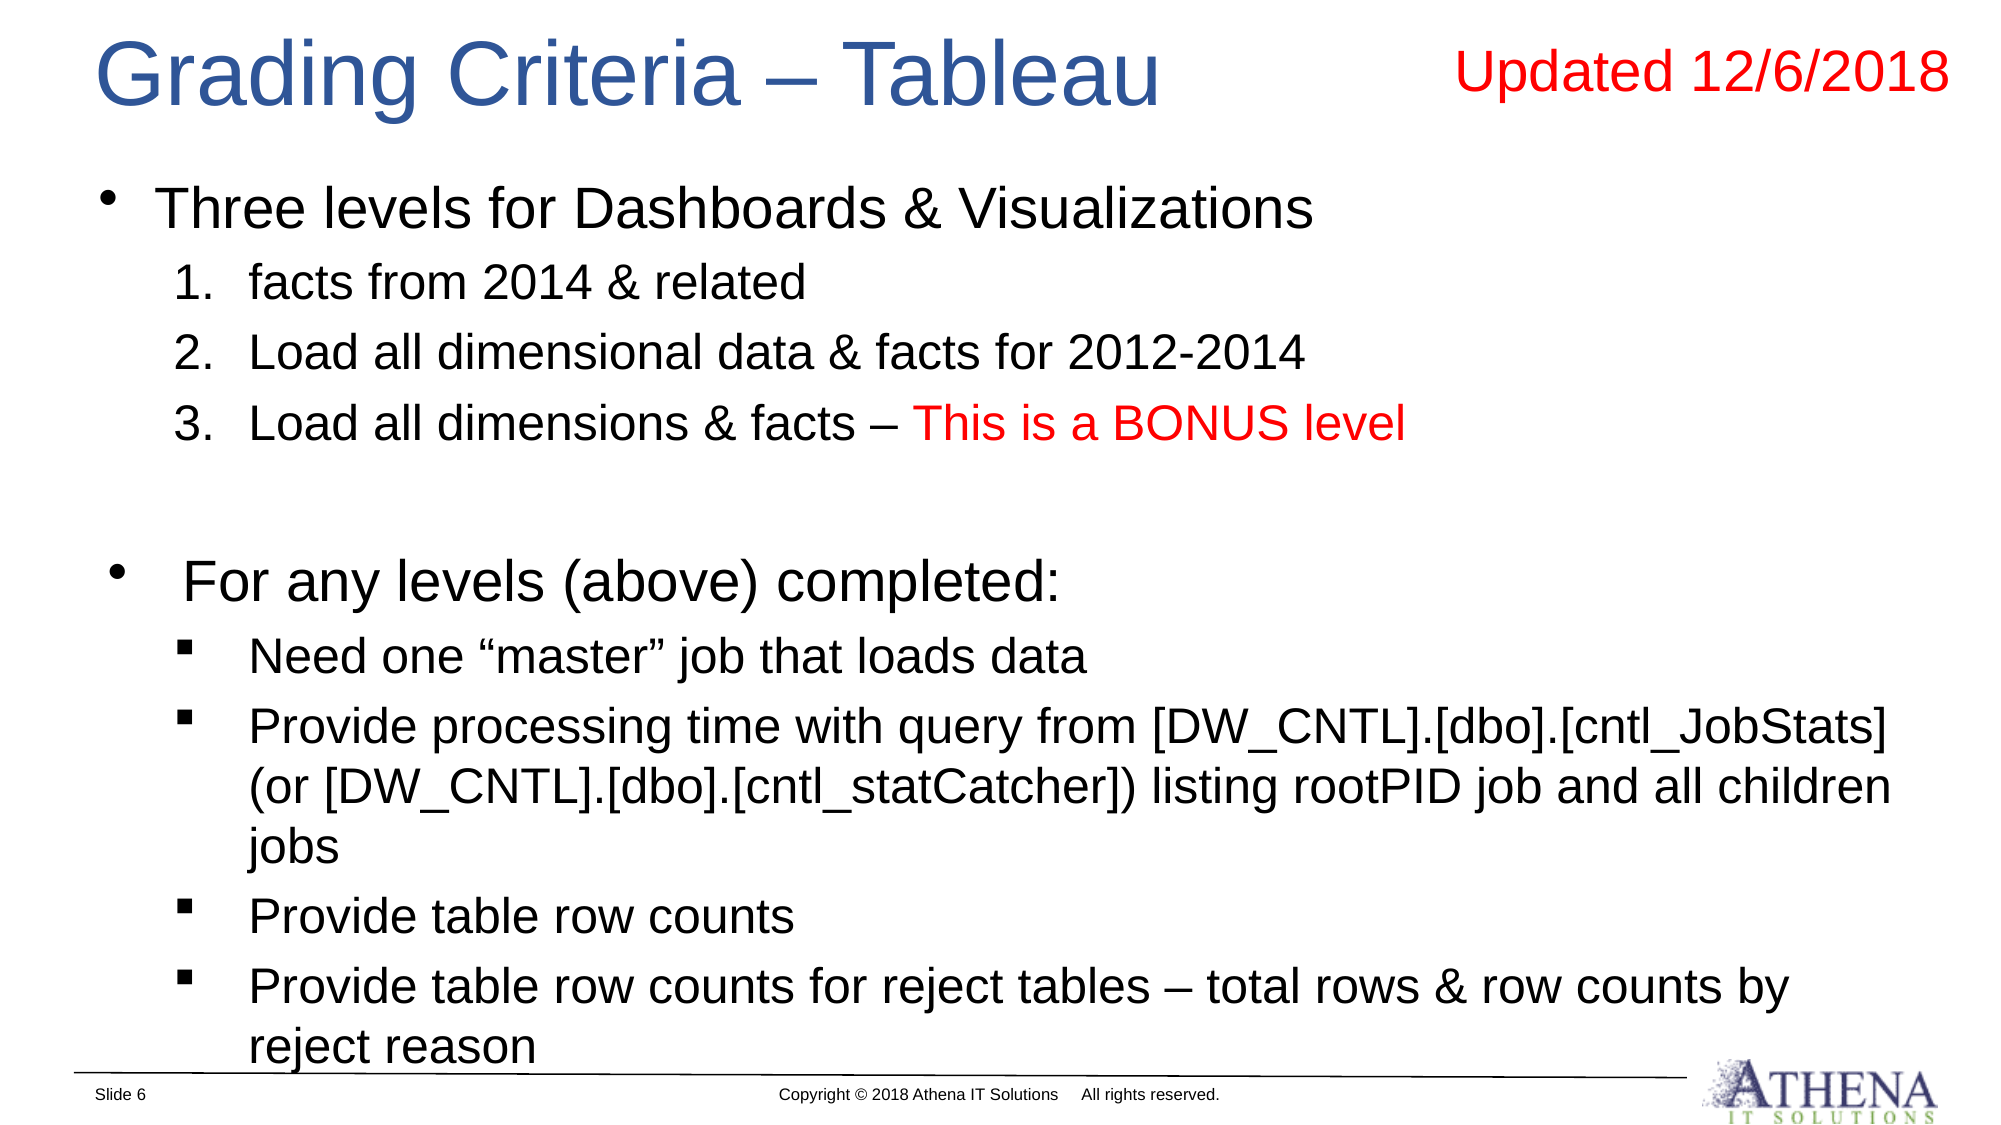

# Grading Criteria – Tableau
Updated 12/6/2018
Three levels for Dashboards & Visualizations
facts from 2014 & related
Load all dimensional data & facts for 2012-2014
Load all dimensions & facts – This is a BONUS level

For any levels (above) completed:
Need one “master” job that loads data
Provide processing time with query from [DW_CNTL].[dbo].[cntl_JobStats] (or [DW_CNTL].[dbo].[cntl_statCatcher]) listing rootPID job and all children jobs
Provide table row counts
Provide table row counts for reject tables – total rows & row counts by reject reason

Slide 6
Copyright © 2018 Athena IT Solutions     All rights reserved.